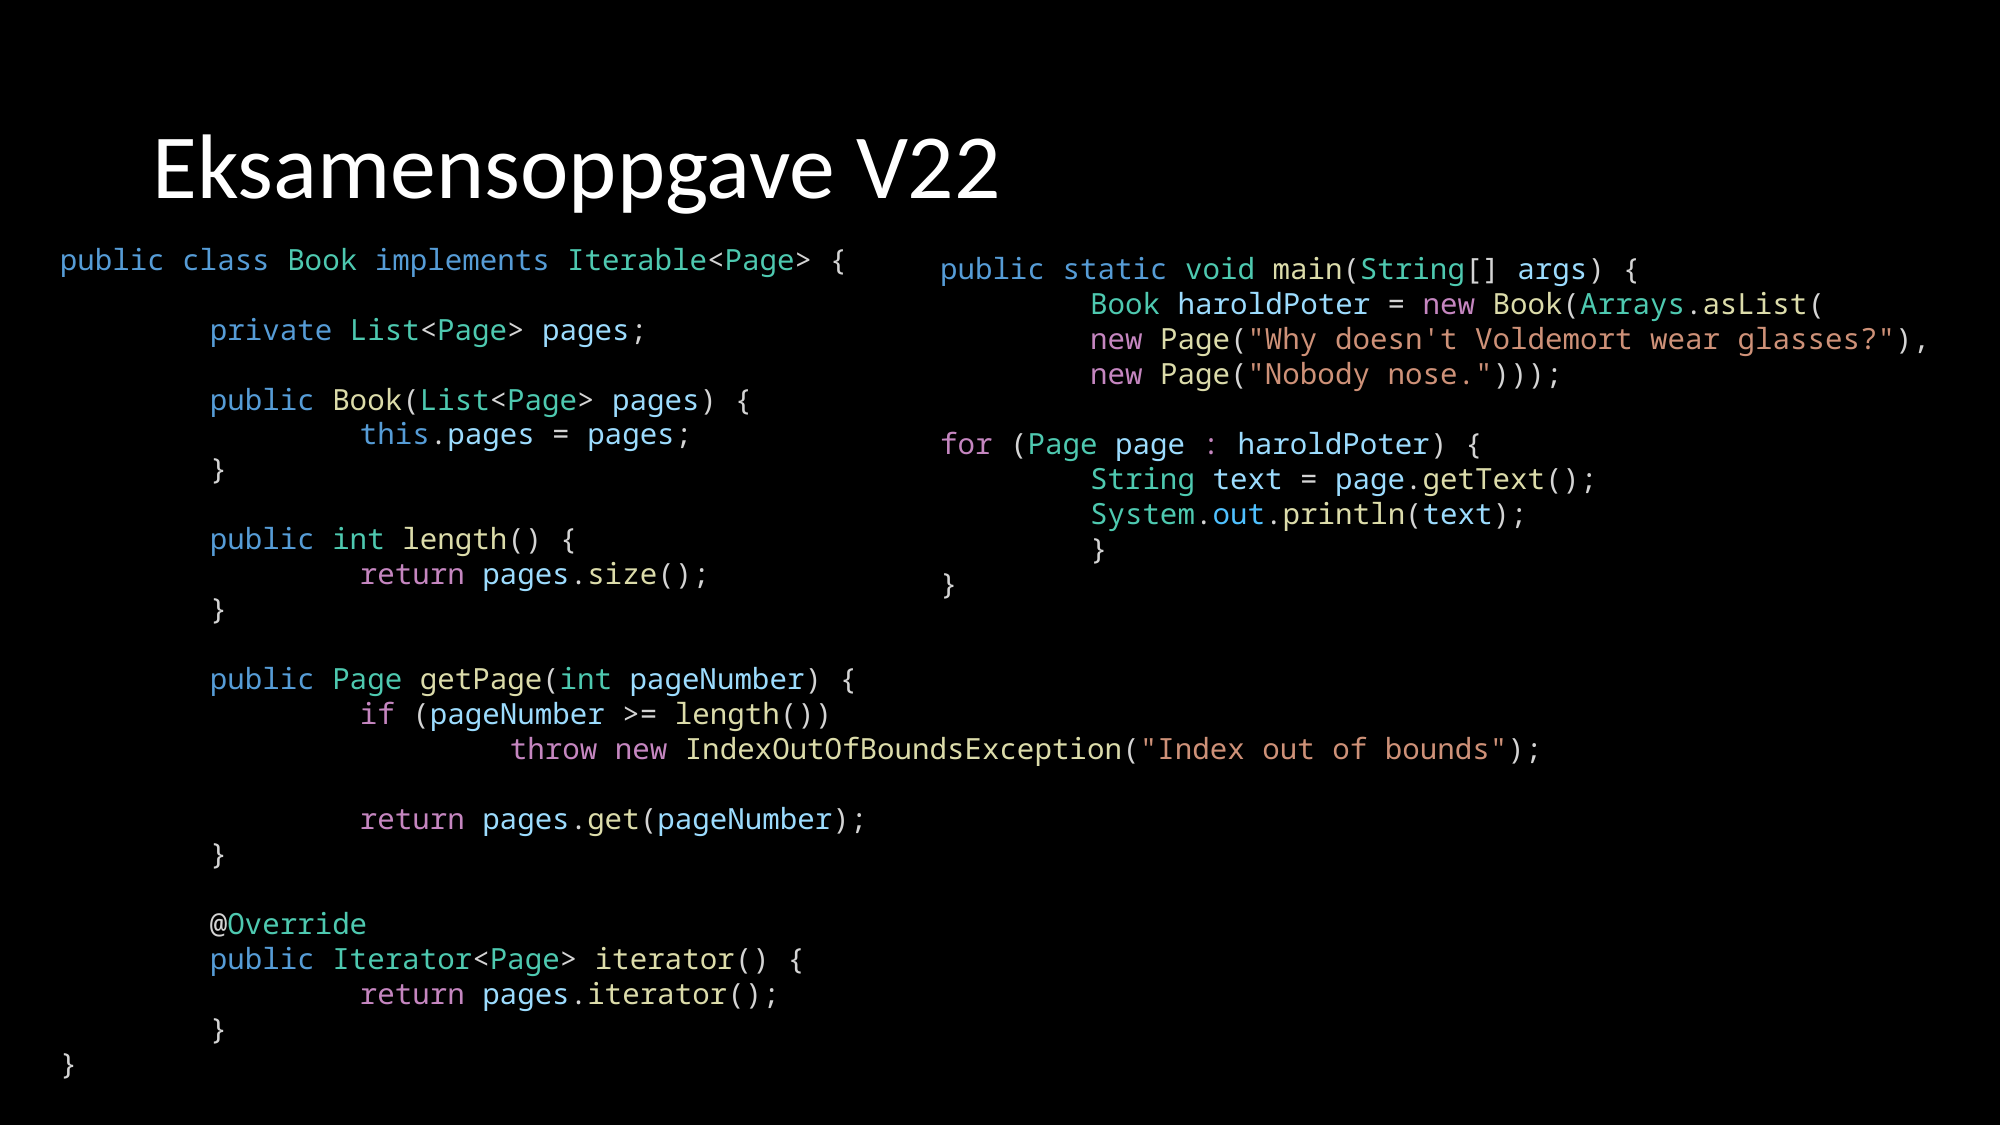

# Eksamensoppgave V22
public class Book implements Iterable<Page> {
	private List<Page> pages;
	public Book(List<Page> pages) {
		this.pages = pages;
	}
	public int length() {
		return pages.size();
	}
	public Page getPage(int pageNumber) {
		if (pageNumber >= length())
			throw new IndexOutOfBoundsException("Index out of bounds");
		return pages.get(pageNumber);
	}
	@Override
	public Iterator<Page> iterator() {
		return pages.iterator();
	}
}
public static void main(String[] args) {
	Book haroldPoter = new Book(Arrays.asList(
	new Page("Why doesn't Voldemort wear glasses?"),
	new Page("Nobody nose.")));
for (Page page : haroldPoter) {
	String text = page.getText();
	System.out.println(text);
	}
}